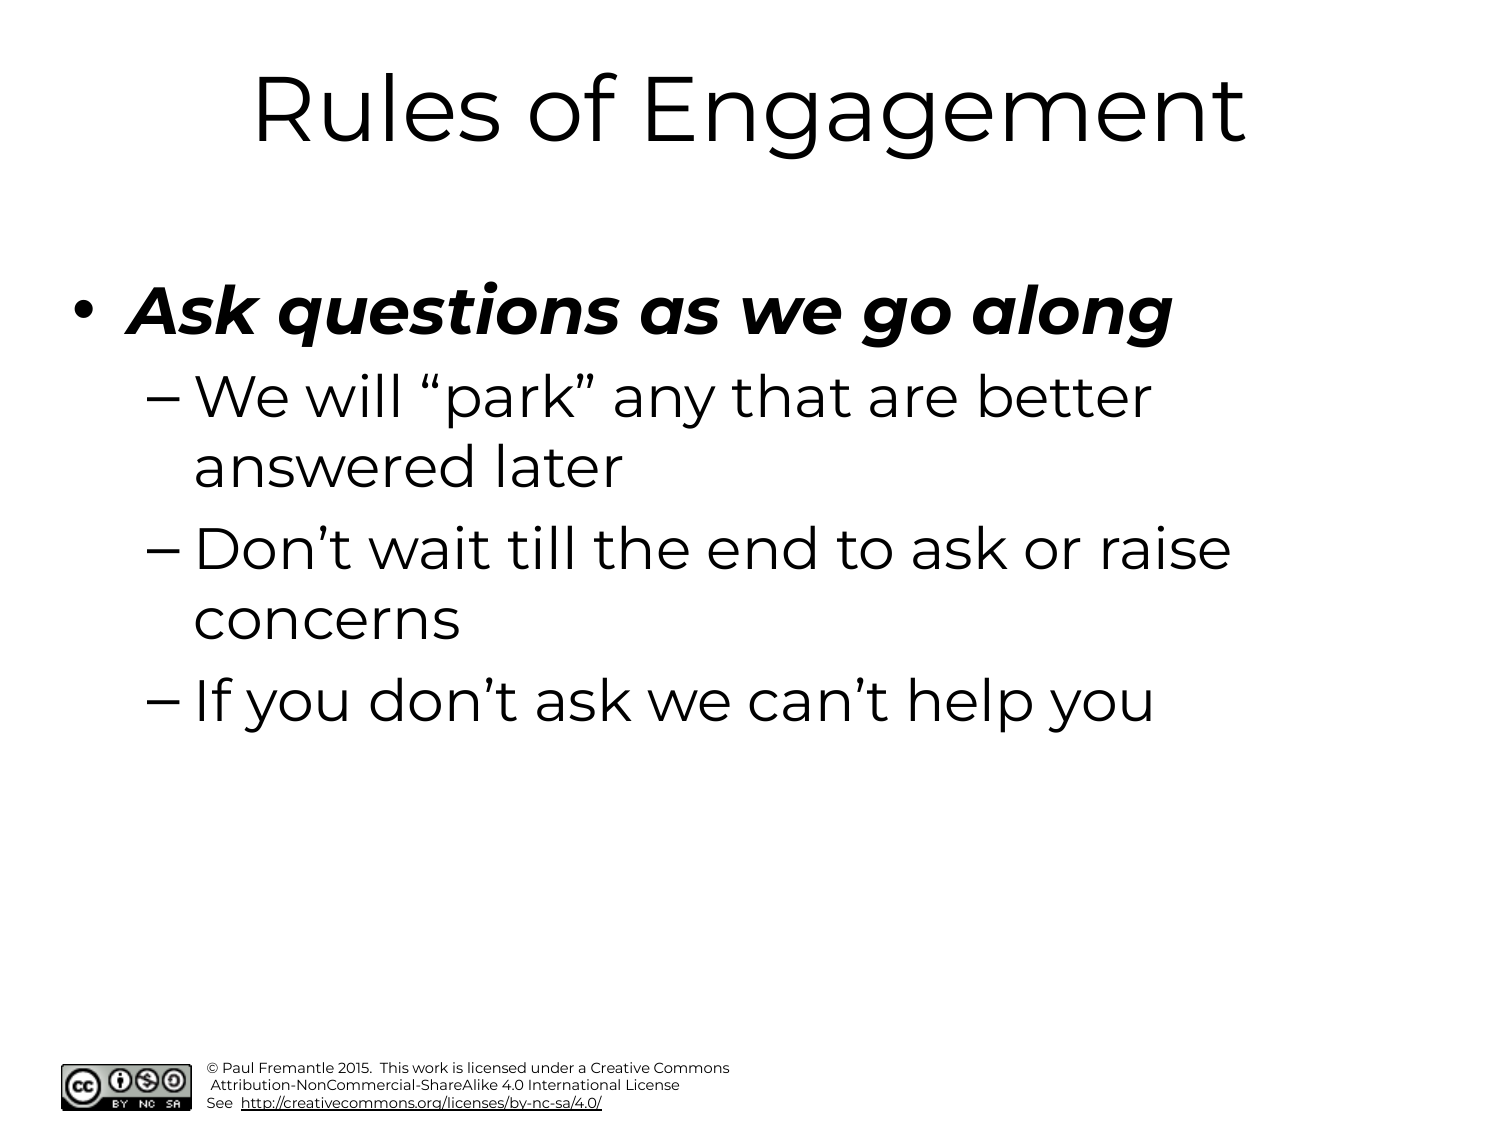

# Rules of Engagement
Ask questions as we go along
We will “park” any that are better answered later
Don’t wait till the end to ask or raise concerns
If you don’t ask we can’t help you